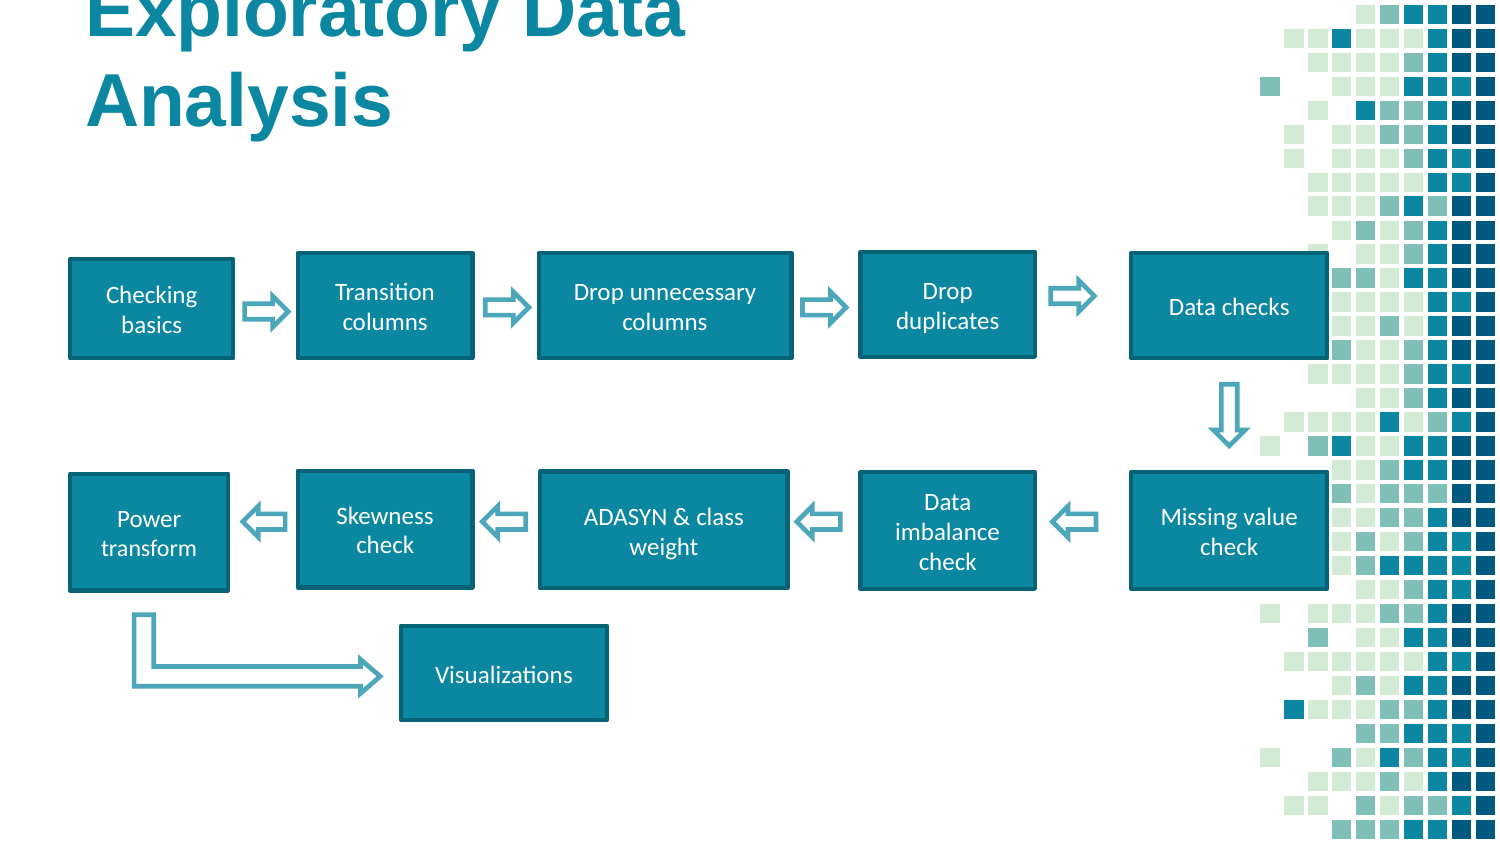

# Exploratory Data Analysis
Drop duplicates
Drop unnecessary columns
Data checks
Transition columns
Checking basics

Skewness check
ADASYN & class weight
Missing value check
Data imbalance check
Power transform

Visualizations